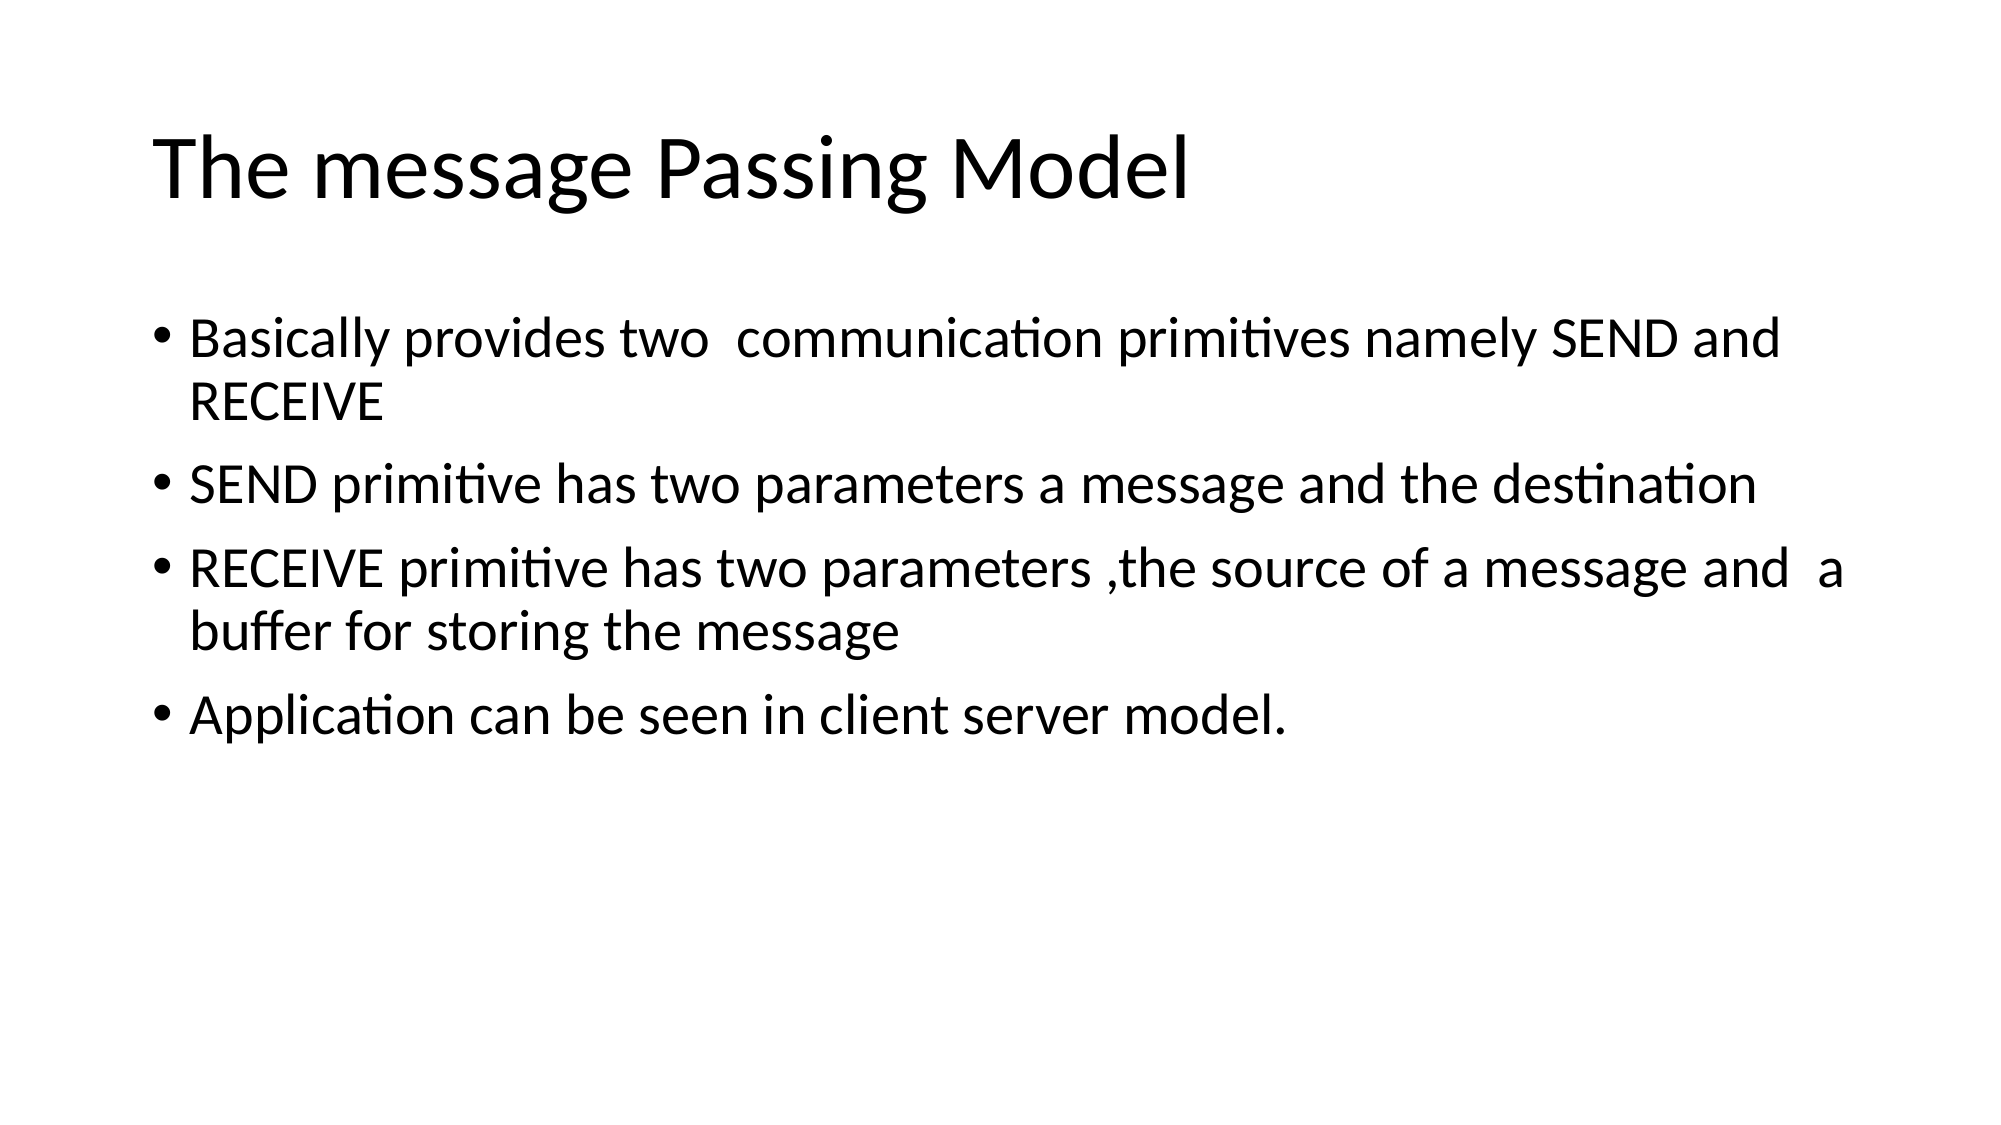

# The message Passing Model
Basically provides two  communication primitives namely SEND and RECEIVE
SEND primitive has two parameters a message and the destination
RECEIVE primitive has two parameters ,the source of a message and  a buffer for storing the message
Application can be seen in client server model.